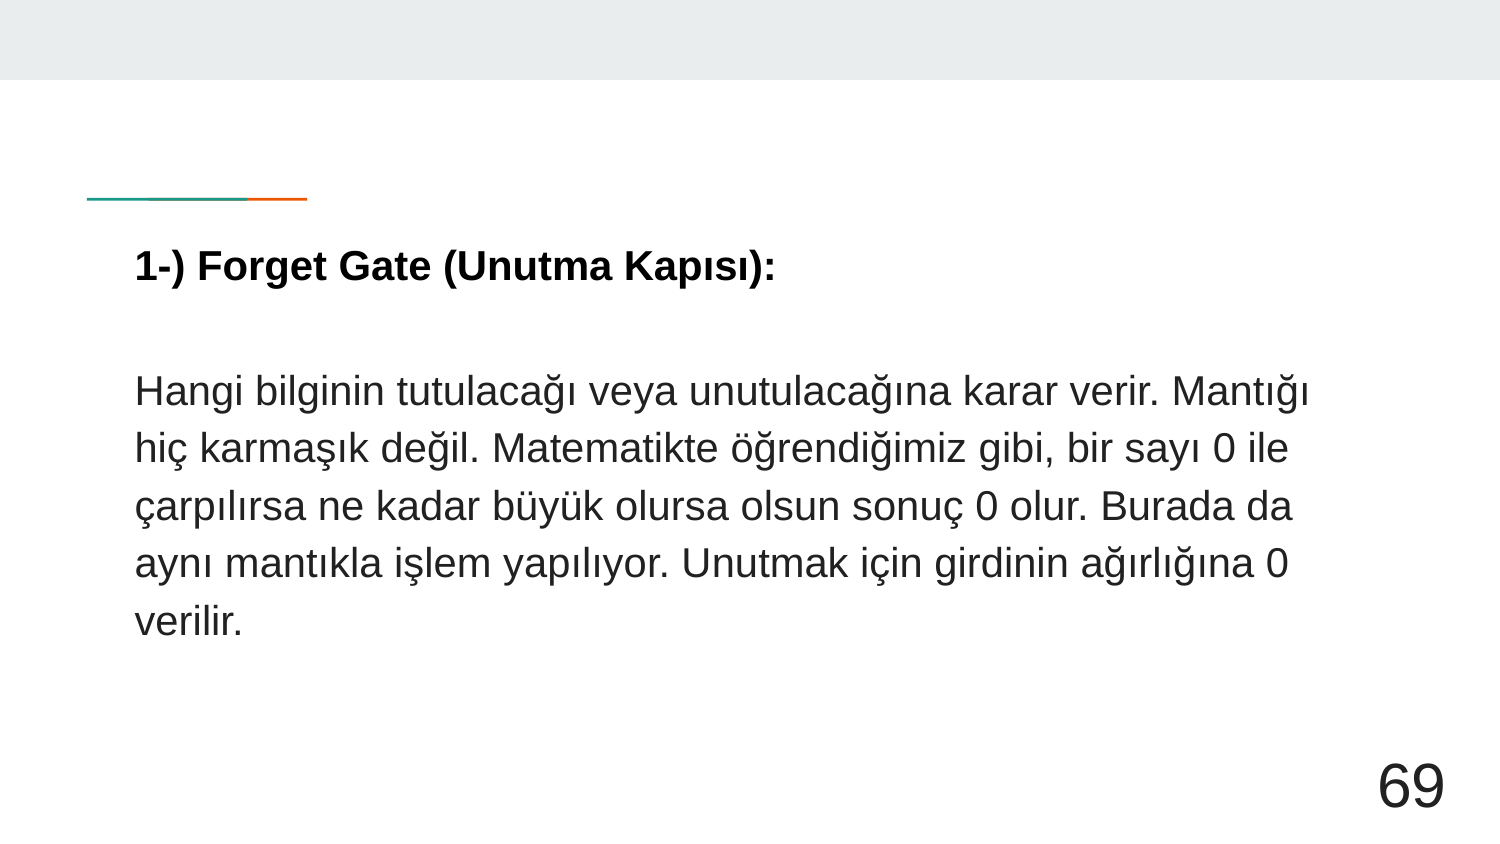

# 1-) Forget Gate (Unutma Kapısı):

Hangi bilginin tutulacağı veya unutulacağına karar verir. Mantığı hiç karmaşık değil. Matematikte öğrendiğimiz gibi, bir sayı 0 ile çarpılırsa ne kadar büyük olursa olsun sonuç 0 olur. Burada da aynı mantıkla işlem yapılıyor. Unutmak için girdinin ağırlığına 0 verilir.

69